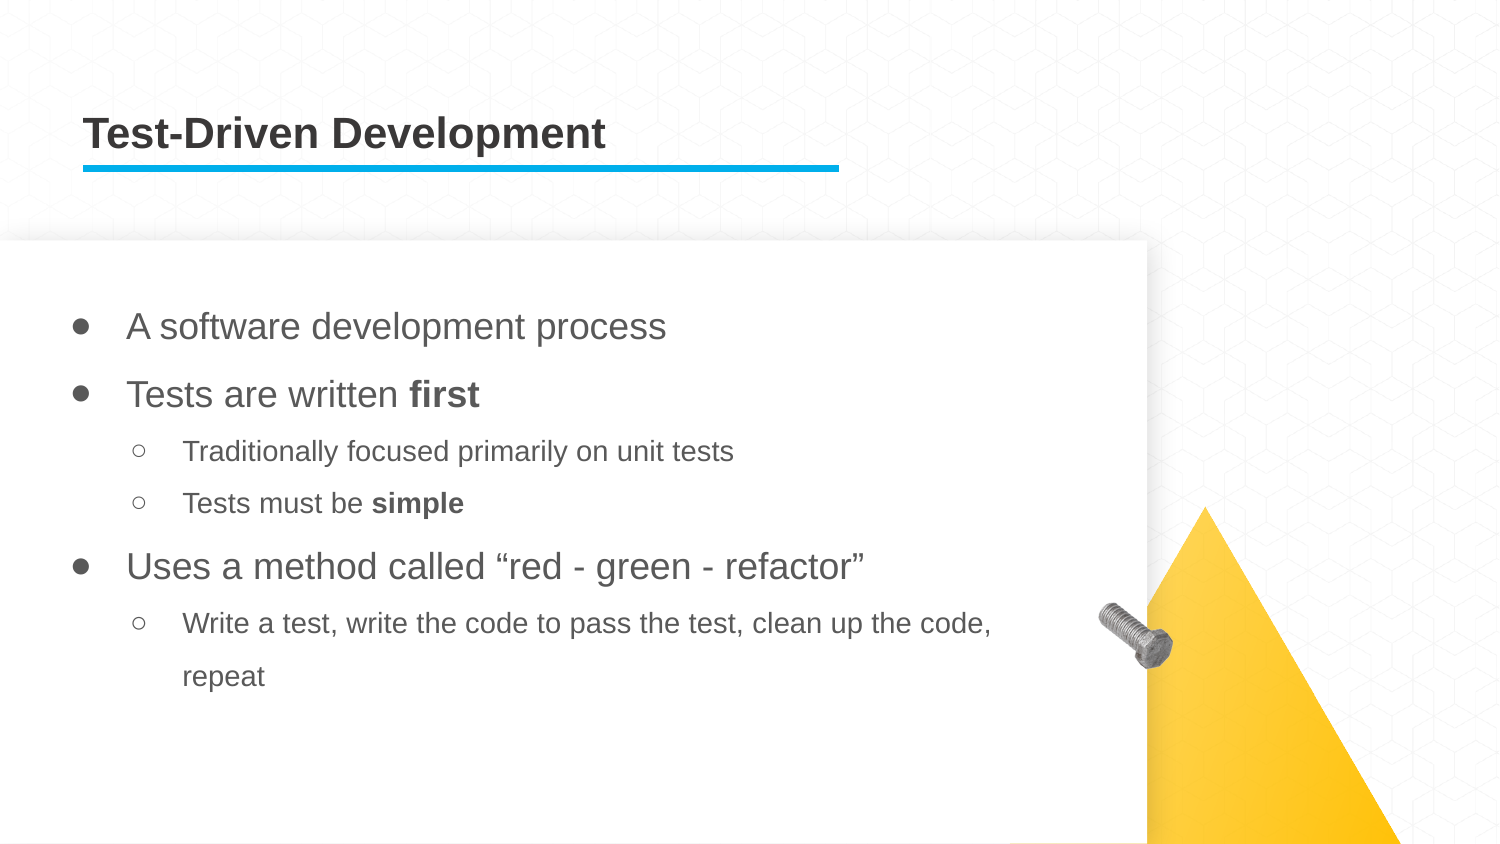

Test-Driven Development
A software development process
Tests are written first
Traditionally focused primarily on unit tests
Tests must be simple
Uses a method called “red - green - refactor”
Write a test, write the code to pass the test, clean up the code, repeat